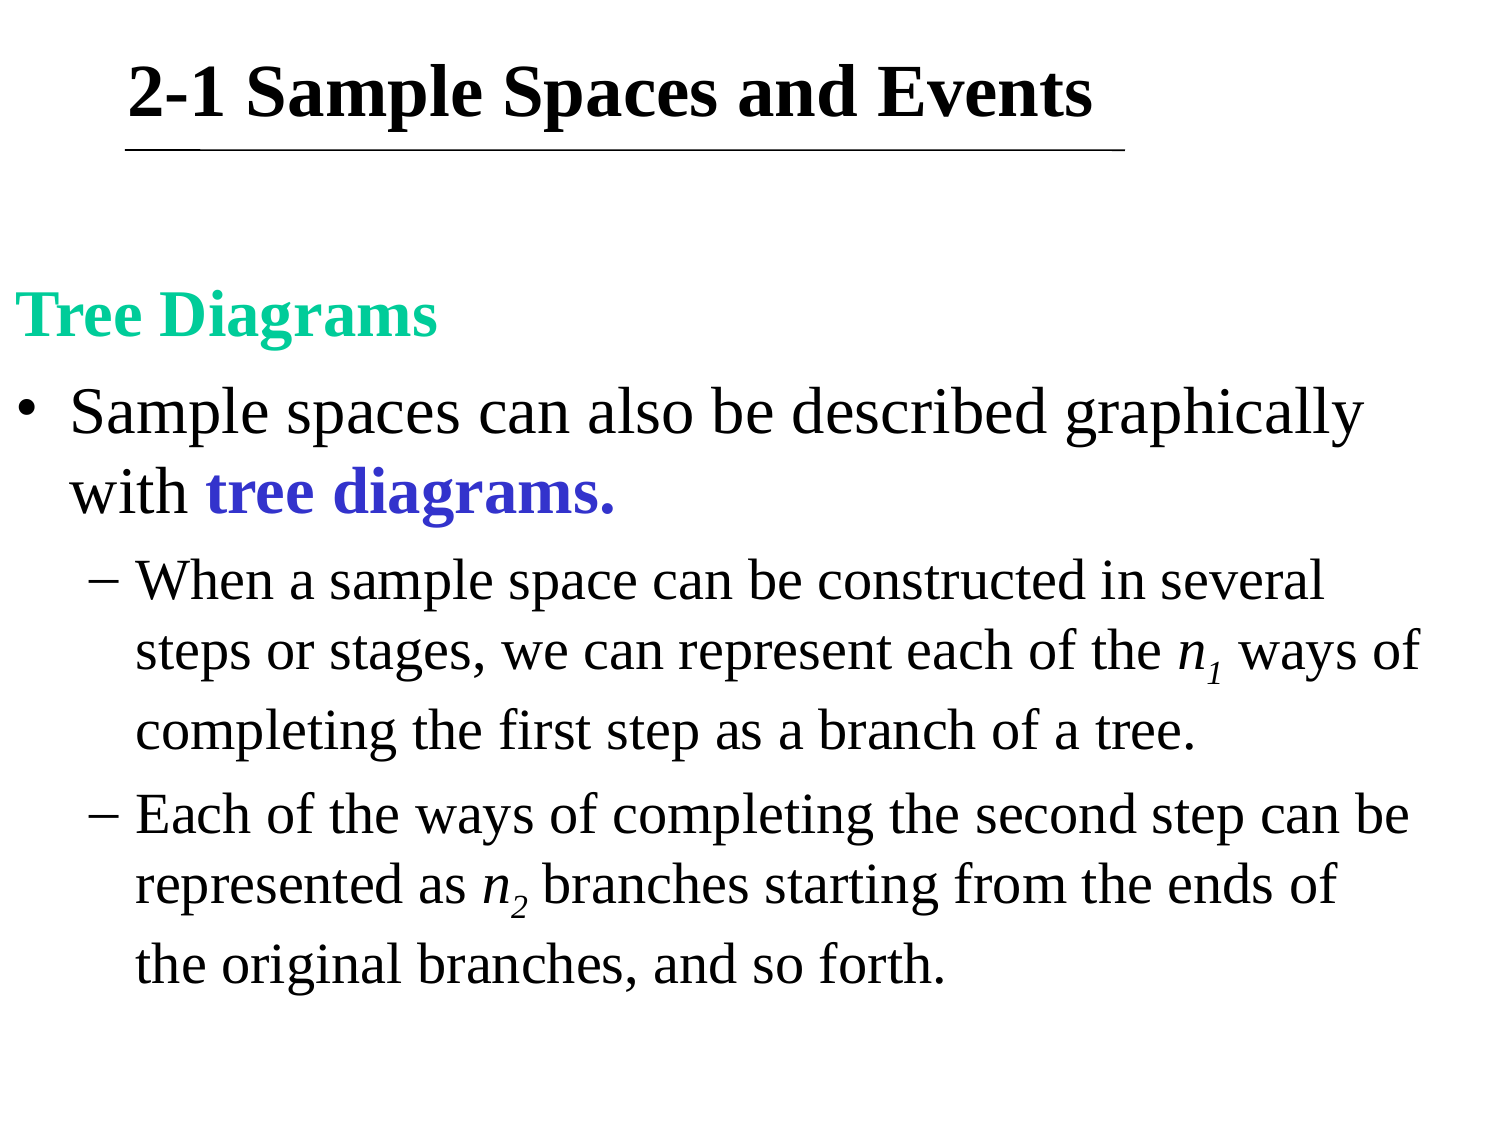

# 2-1 Sample Spaces and Events

Tree Diagrams
Sample spaces can also be described graphically with tree diagrams.
When a sample space can be constructed in several steps or stages, we can represent each of the n1 ways of completing the first step as a branch of a tree.
Each of the ways of completing the second step can be represented as n2 branches starting from the ends of the original branches, and so forth.